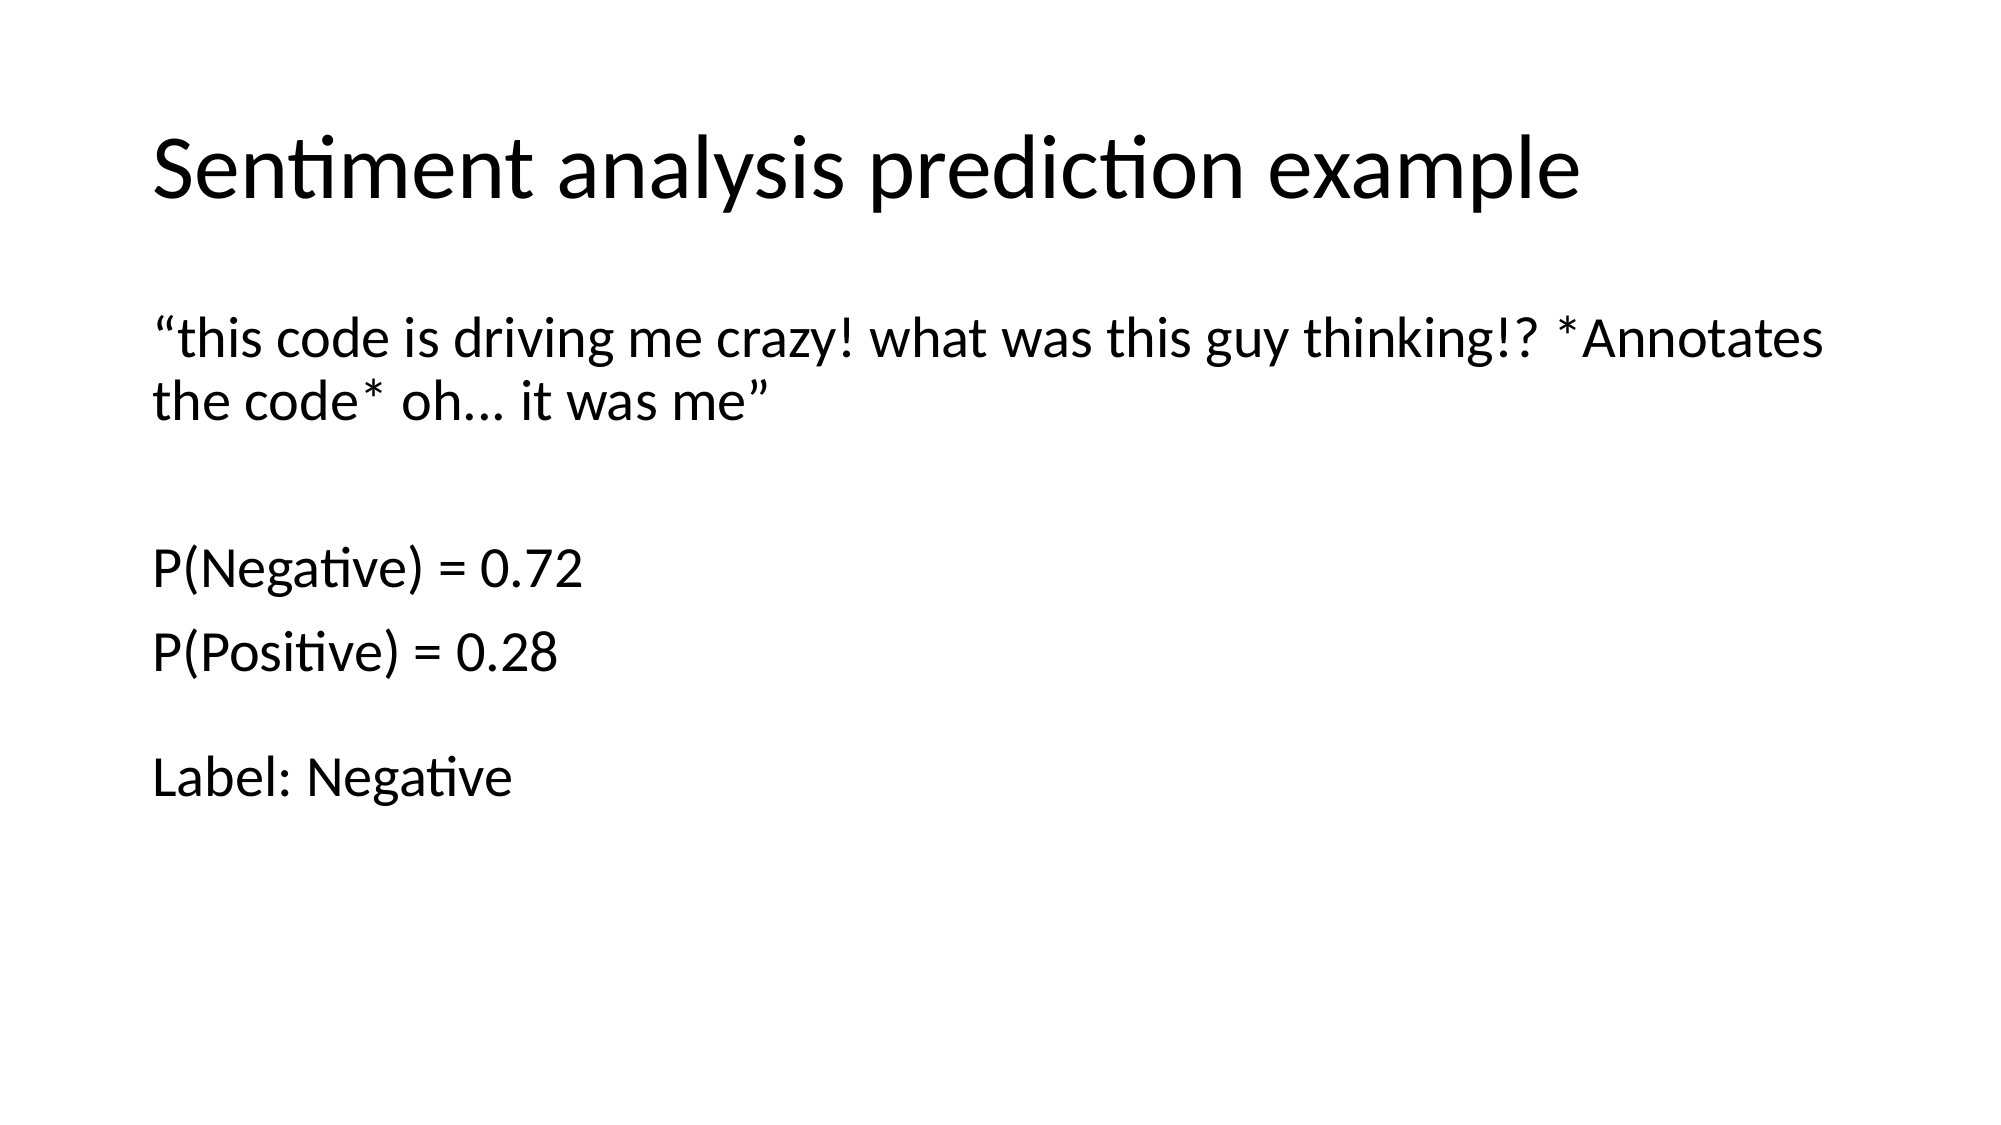

# Sentiment analysis prediction example
“this code is driving me crazy! what was this guy thinking!? *Annotates the code* oh... it was me”

P(Negative) = 0.72
P(Positive) = 0.28
Label: Negative